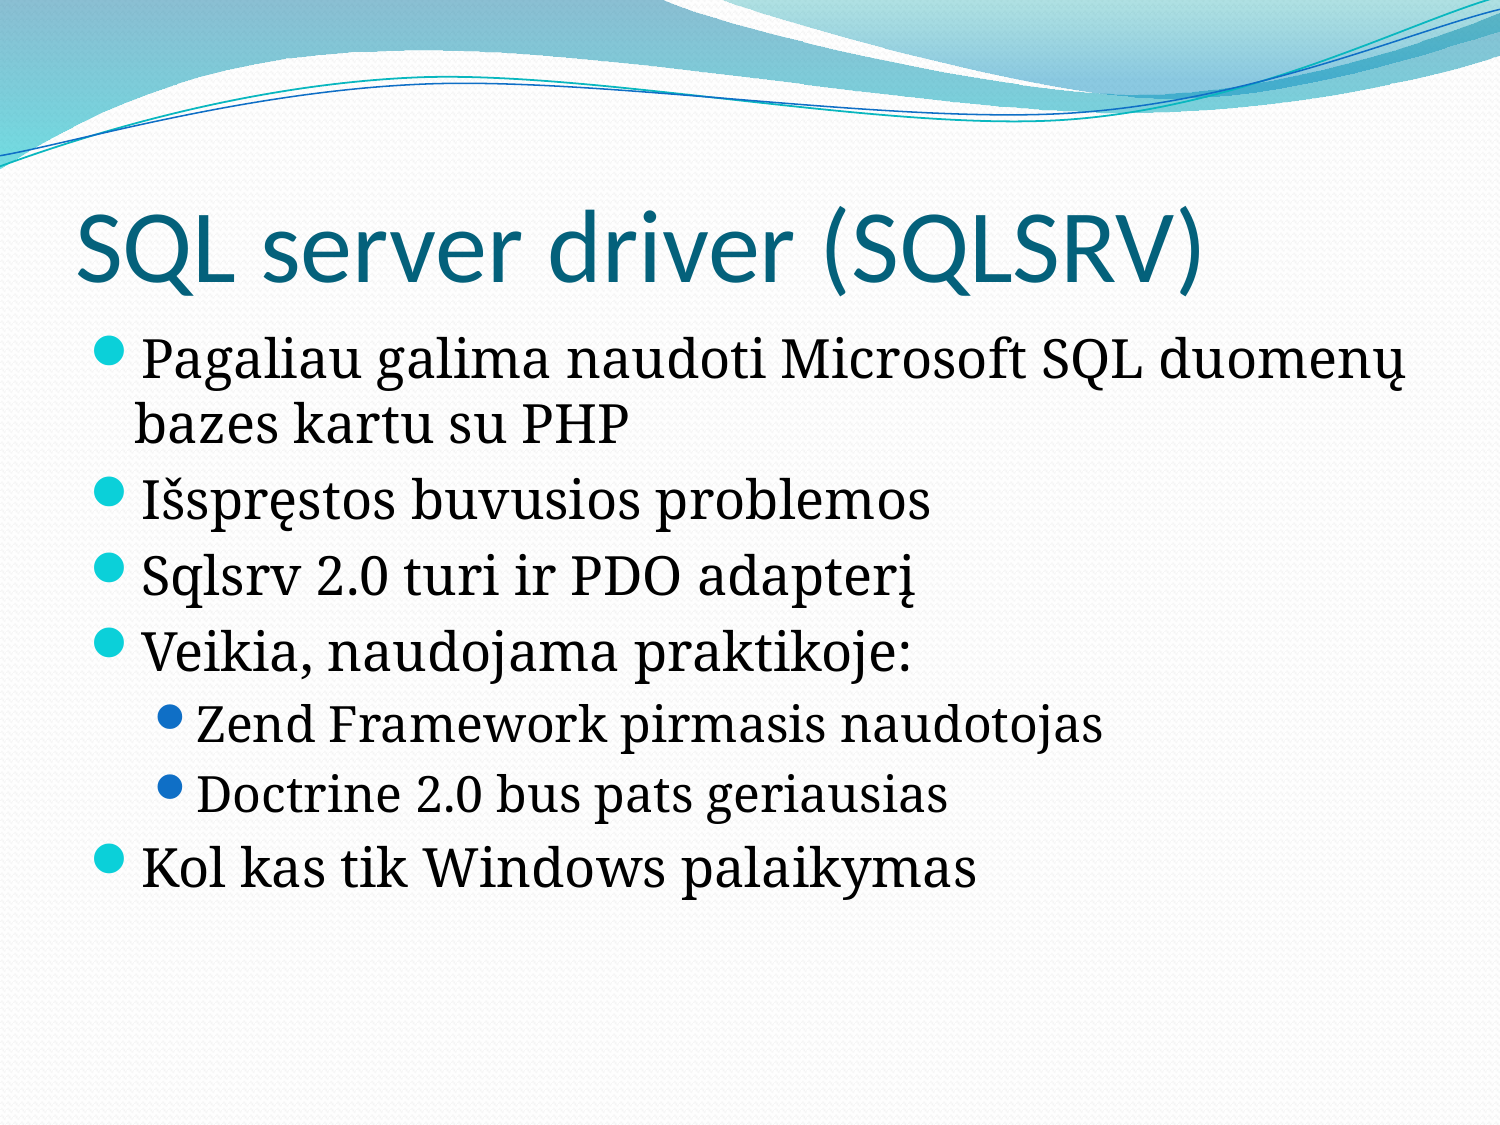

# SQL server driver (SQLSRV)
Pagaliau galima naudoti Microsoft SQL duomenų bazes kartu su PHP
Išspręstos buvusios problemos
Sqlsrv 2.0 turi ir PDO adapterį
Veikia, naudojama praktikoje:
Zend Framework pirmasis naudotojas
Doctrine 2.0 bus pats geriausias
Kol kas tik Windows palaikymas